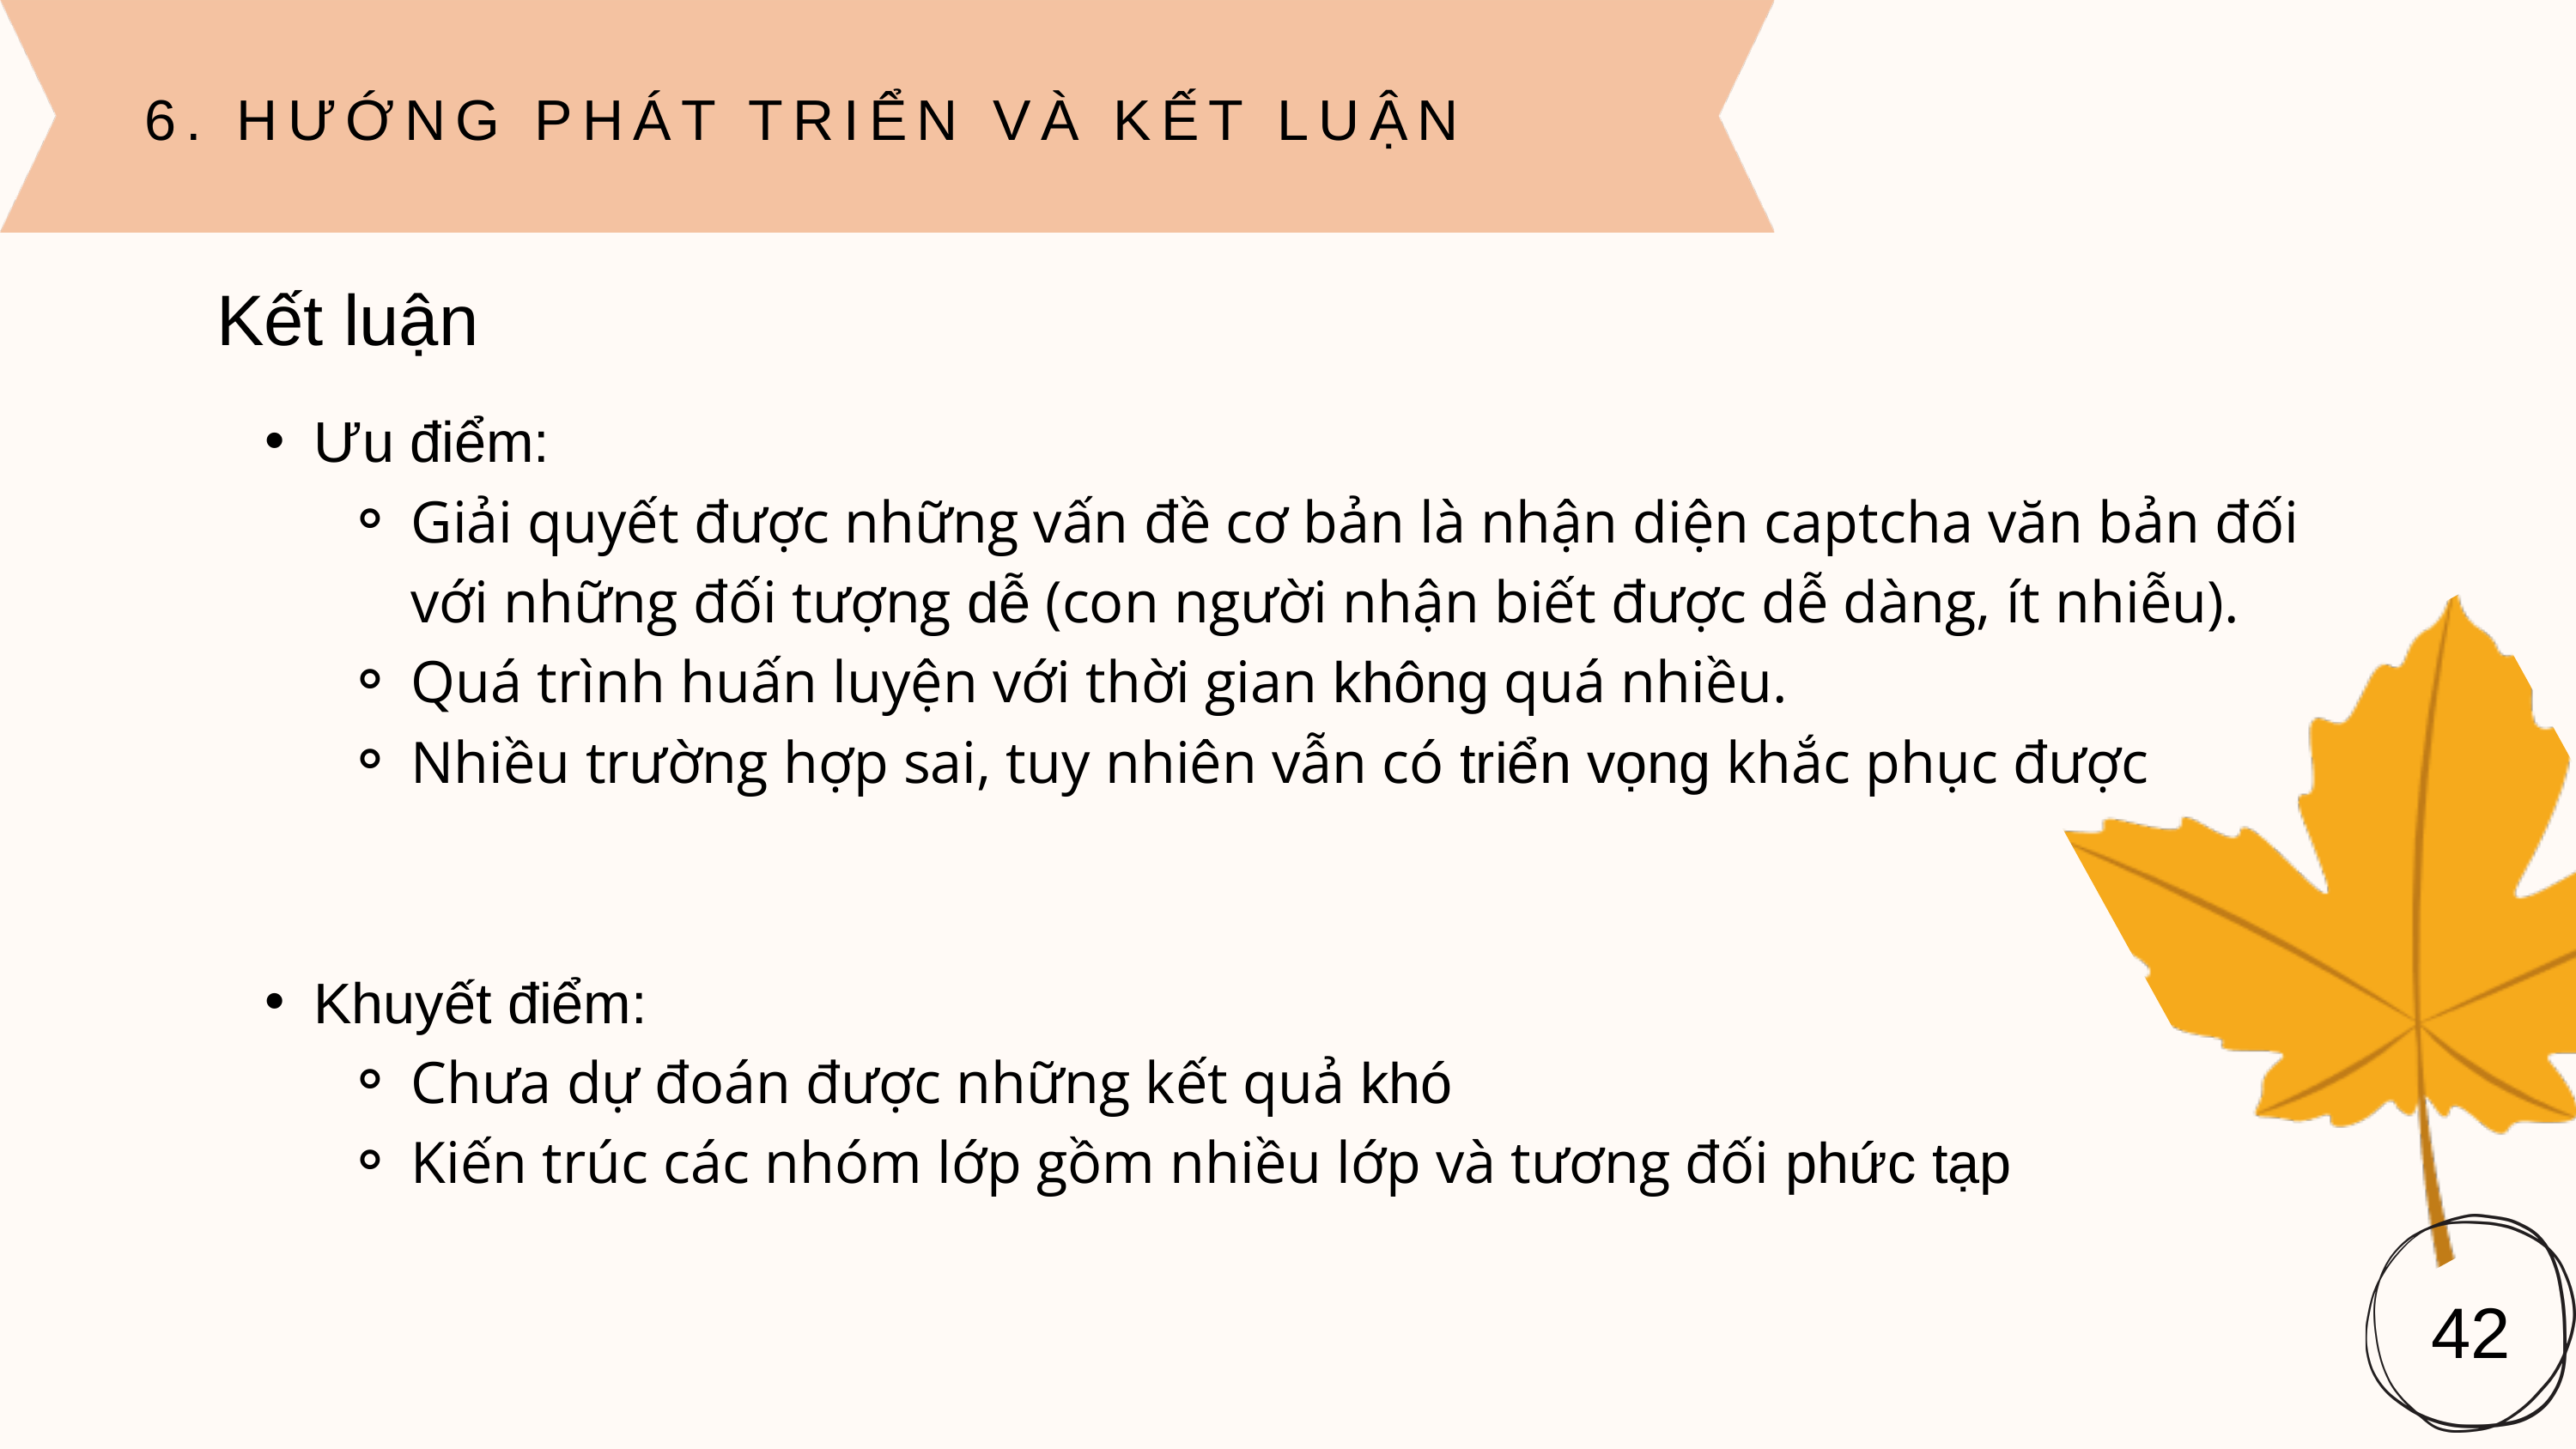

6. HƯỚNG PHÁT TRIỂN VÀ KẾT LUẬN
Kết luận
Ưu điểm:
Giải quyết được những vấn đề cơ bản là nhận diện captcha văn bản đối với những đối tượng dễ (con người nhận biết được dễ dàng, ít nhiễu).
Quá trình huấn luyện với thời gian không quá nhiều.
Nhiều trường hợp sai, tuy nhiên vẫn có triển vọng khắc phục được

Khuyết điểm:
Chưa dự đoán được những kết quả khó
Kiến trúc các nhóm lớp gồm nhiều lớp và tương đối phức tạp

42